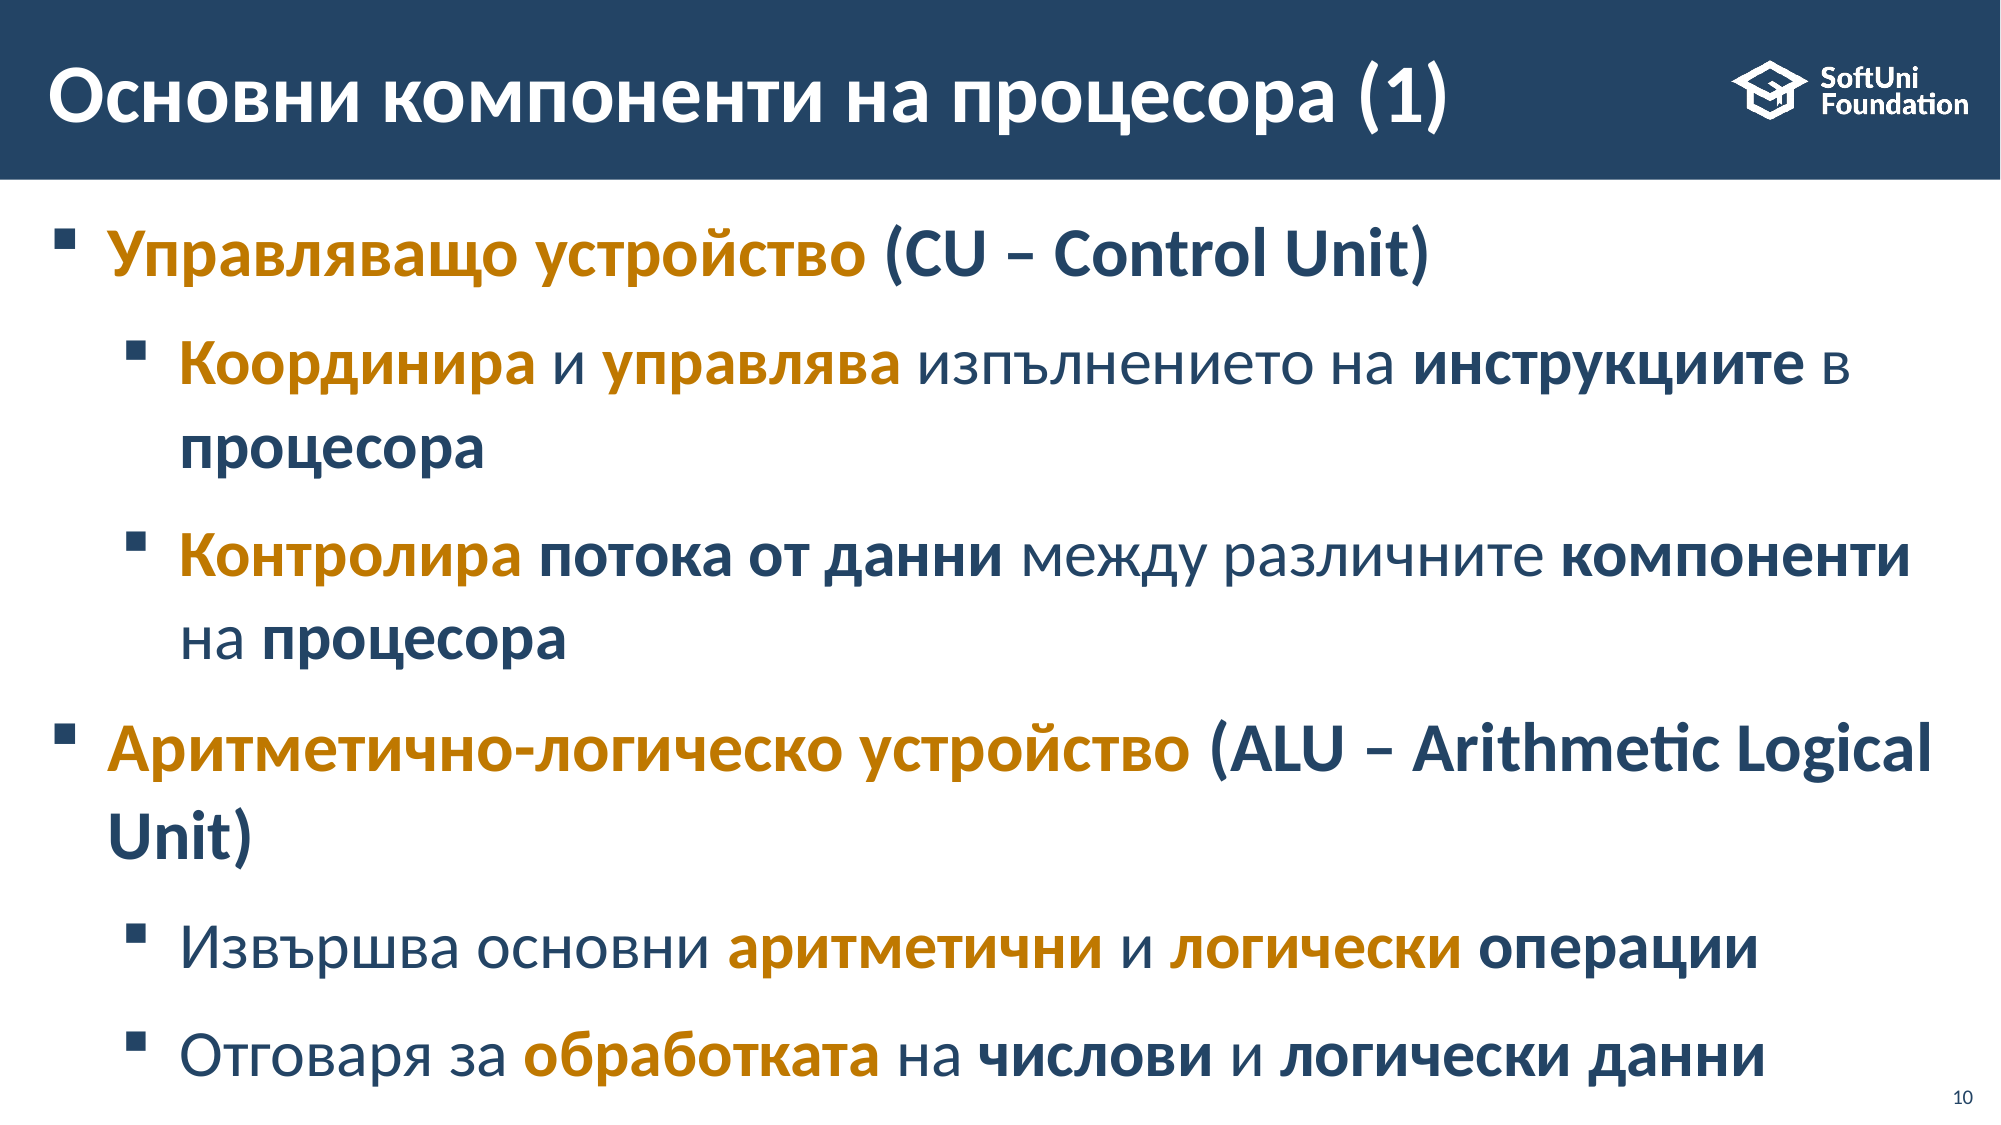

# Основни компоненти на процесора (1)
Управляващо устройство (CU – Control Unit)
Координира и управлява изпълнението на инструкциите в процесора
Контролира потока от данни между различните компоненти на процесора
Аритметично-логическо устройство (ALU – Arithmetic Logical Unit)
Извършва основни аритметични и логически операции
Отговаря за обработката на числови и логически данни

10